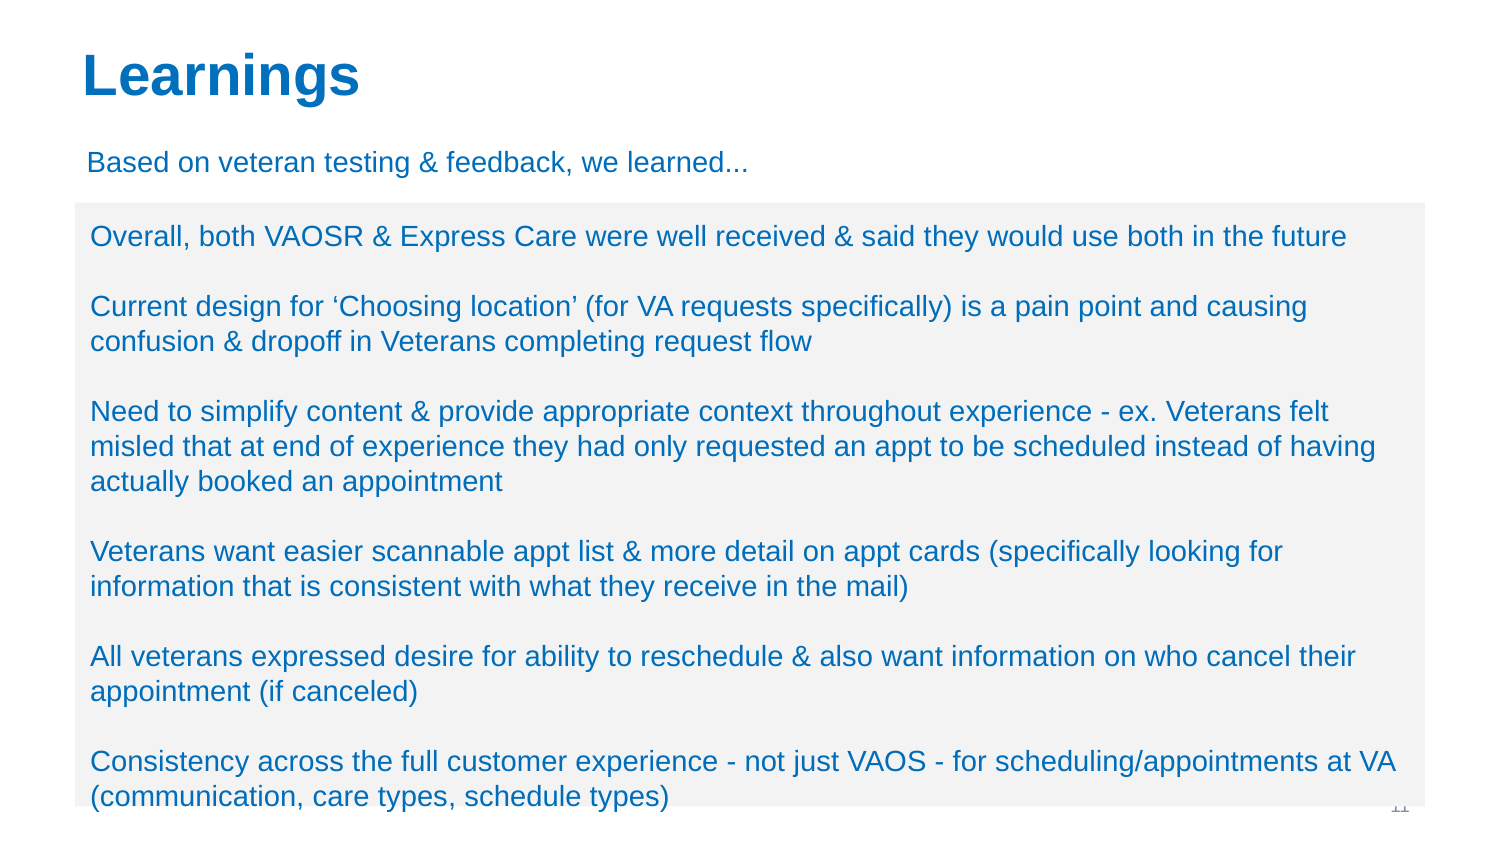

# Learnings
Based on veteran testing & feedback, we learned...
Overall, both VAOSR & Express Care were well received & said they would use both in the future

Current design for ‘Choosing location’ (for VA requests specifically) is a pain point and causing confusion & dropoff in Veterans completing request flow

Need to simplify content & provide appropriate context throughout experience - ex. Veterans felt misled that at end of experience they had only requested an appt to be scheduled instead of having actually booked an appointment

Veterans want easier scannable appt list & more detail on appt cards (specifically looking for information that is consistent with what they receive in the mail)

All veterans expressed desire for ability to reschedule & also want information on who cancel their appointment (if canceled)

Consistency across the full customer experience - not just VAOS - for scheduling/appointments at VA (communication, care types, schedule types)

11